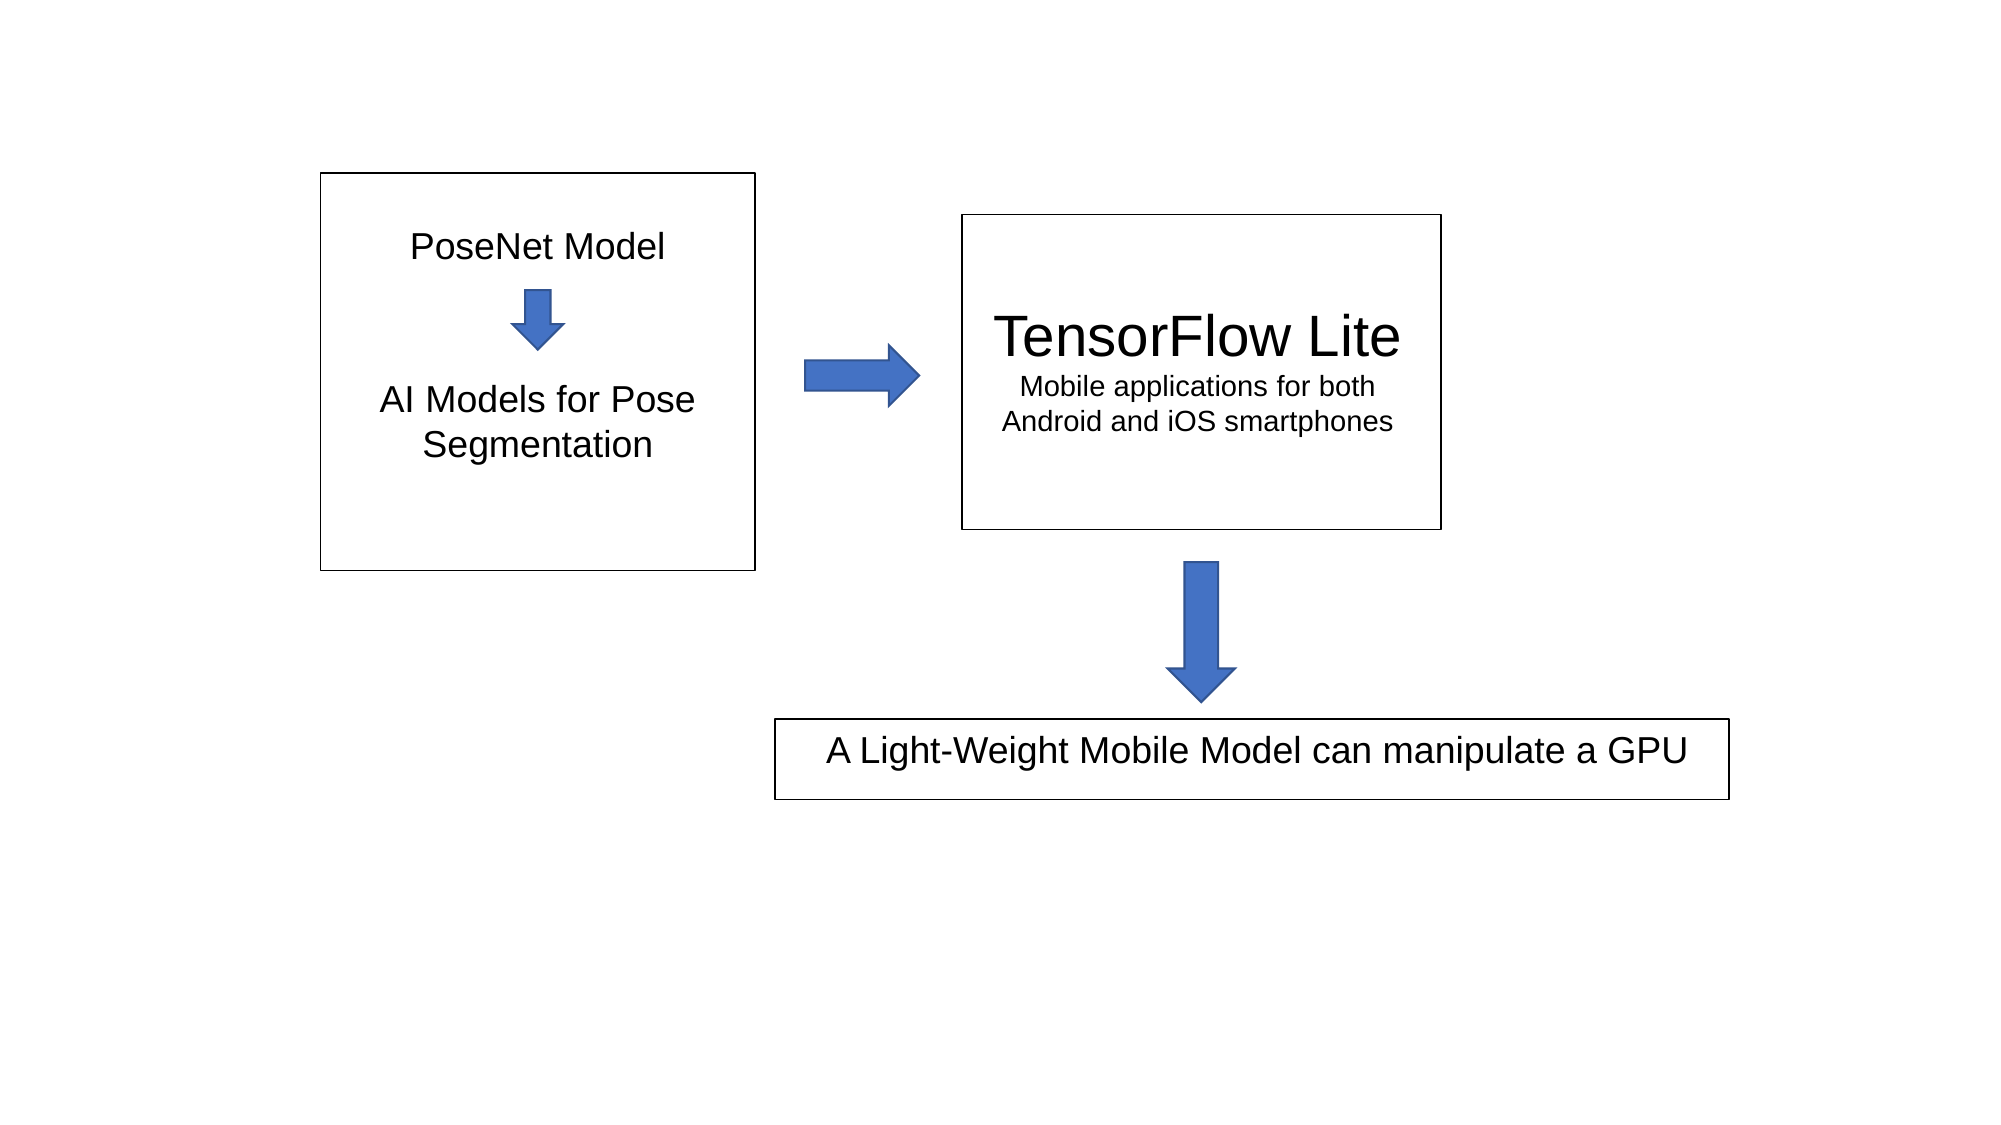

PoseNet Model

TensorFlow Lite
Mobile applications for both Android and iOS smartphones

AI Models for Pose Segmentation

A Light-Weight Mobile Model can manipulate a GPU